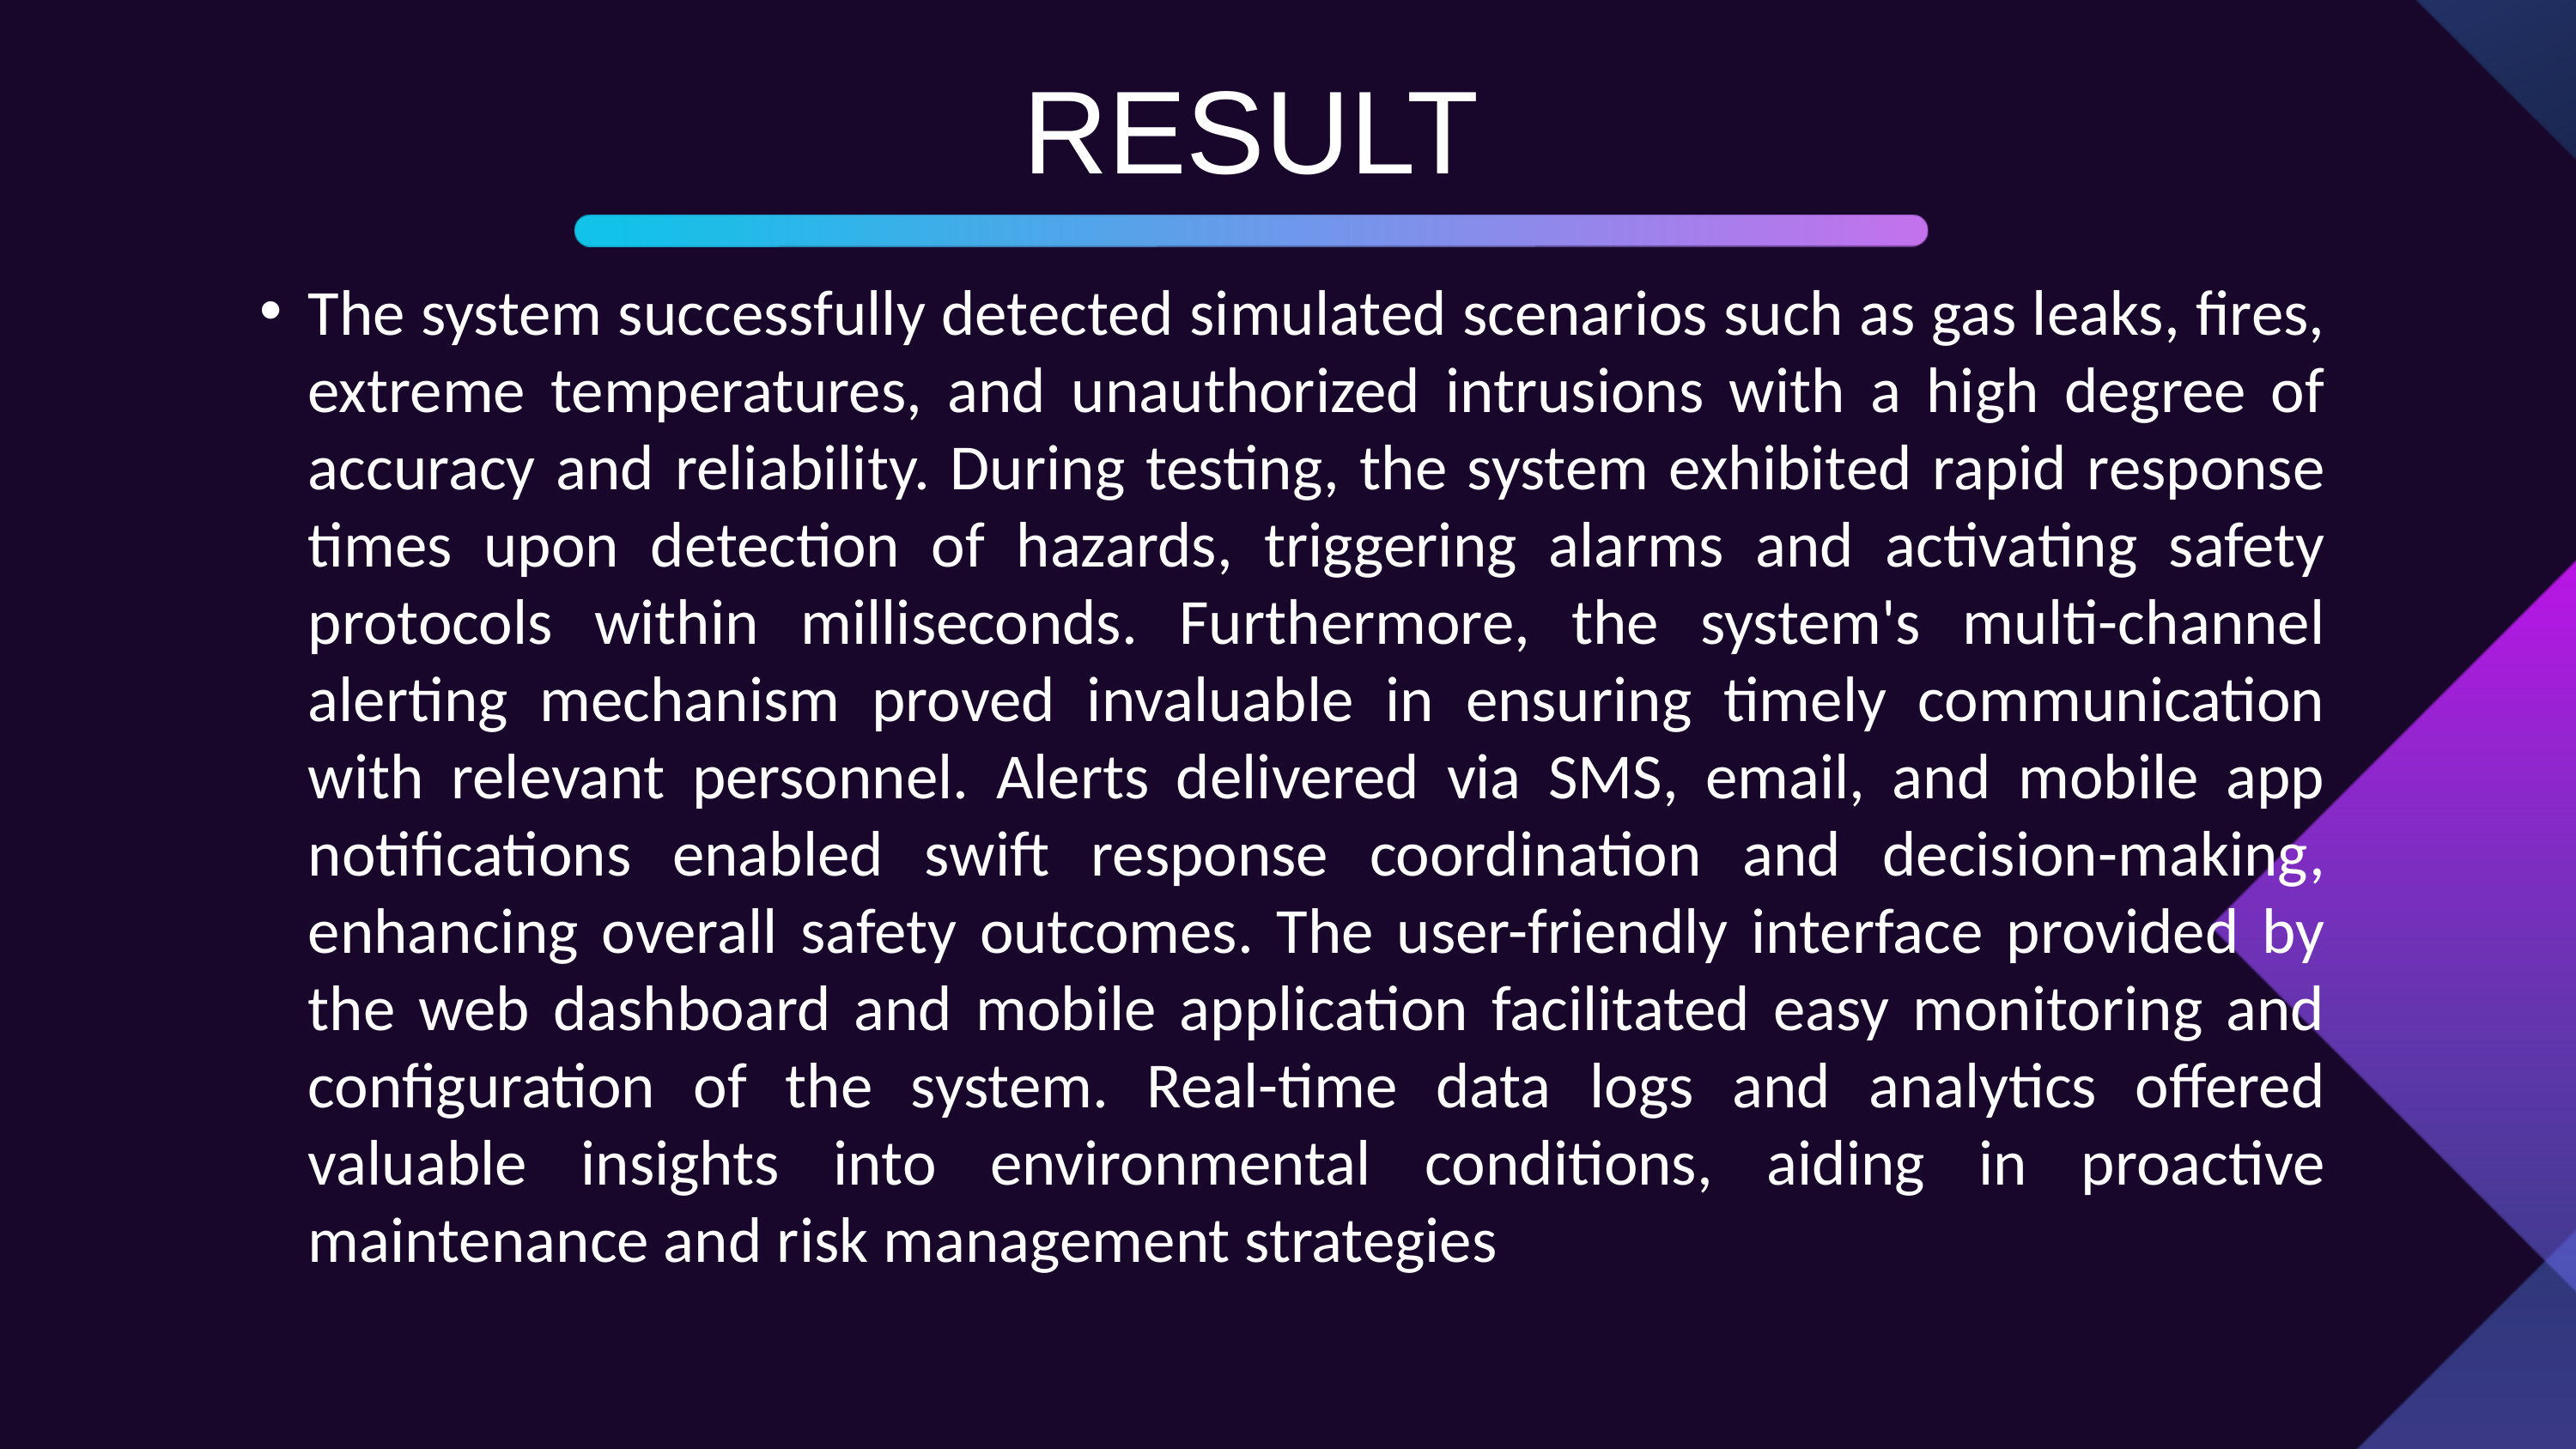

#
RESULT

The system successfully detected simulated scenarios such as gas leaks, fires, extreme temperatures, and unauthorized intrusions with a high degree of accuracy and reliability. During testing, the system exhibited rapid response times upon detection of hazards, triggering alarms and activating safety protocols within milliseconds. Furthermore, the system's multi-channel alerting mechanism proved invaluable in ensuring timely communication with relevant personnel. Alerts delivered via SMS, email, and mobile app notifications enabled swift response coordination and decision-making, enhancing overall safety outcomes. The user-friendly interface provided by the web dashboard and mobile application facilitated easy monitoring and configuration of the system. Real-time data logs and analytics offered valuable insights into environmental conditions, aiding in proactive maintenance and risk management strategies